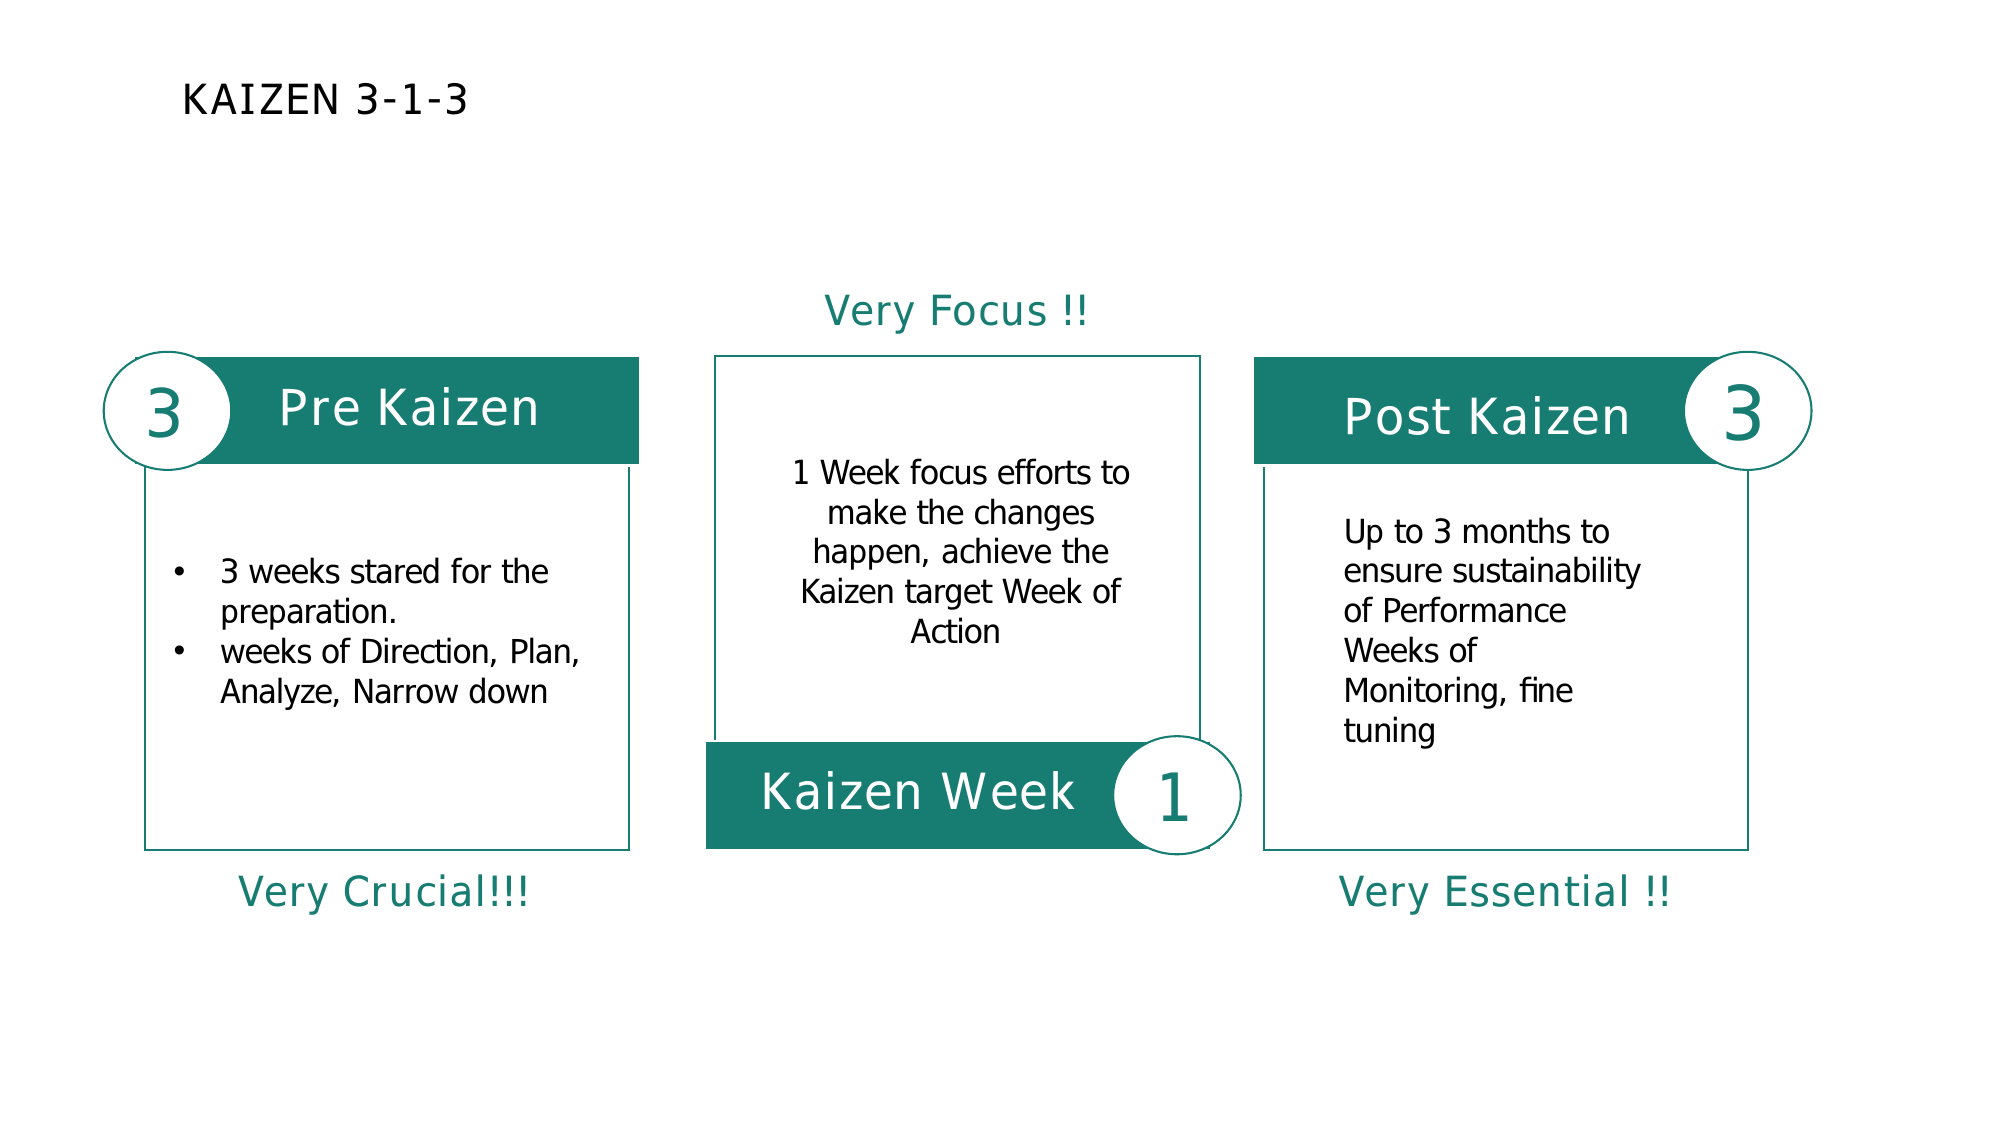

KAIZEN 3-1-3
Very Focus !!
3
3

Pre Kaizen
Post Kaizen
1 Week focus efforts to make the changes happen, achieve the Kaizen target Week of Action
Up to 3 months to ensure sustainability of Performance Weeks of Monitoring, fine tuning
3 weeks stared for the preparation.
weeks of Direction, Plan, Analyze, Narrow down
1
Kaizen Week
Very Crucial!!!
Very Essential !!